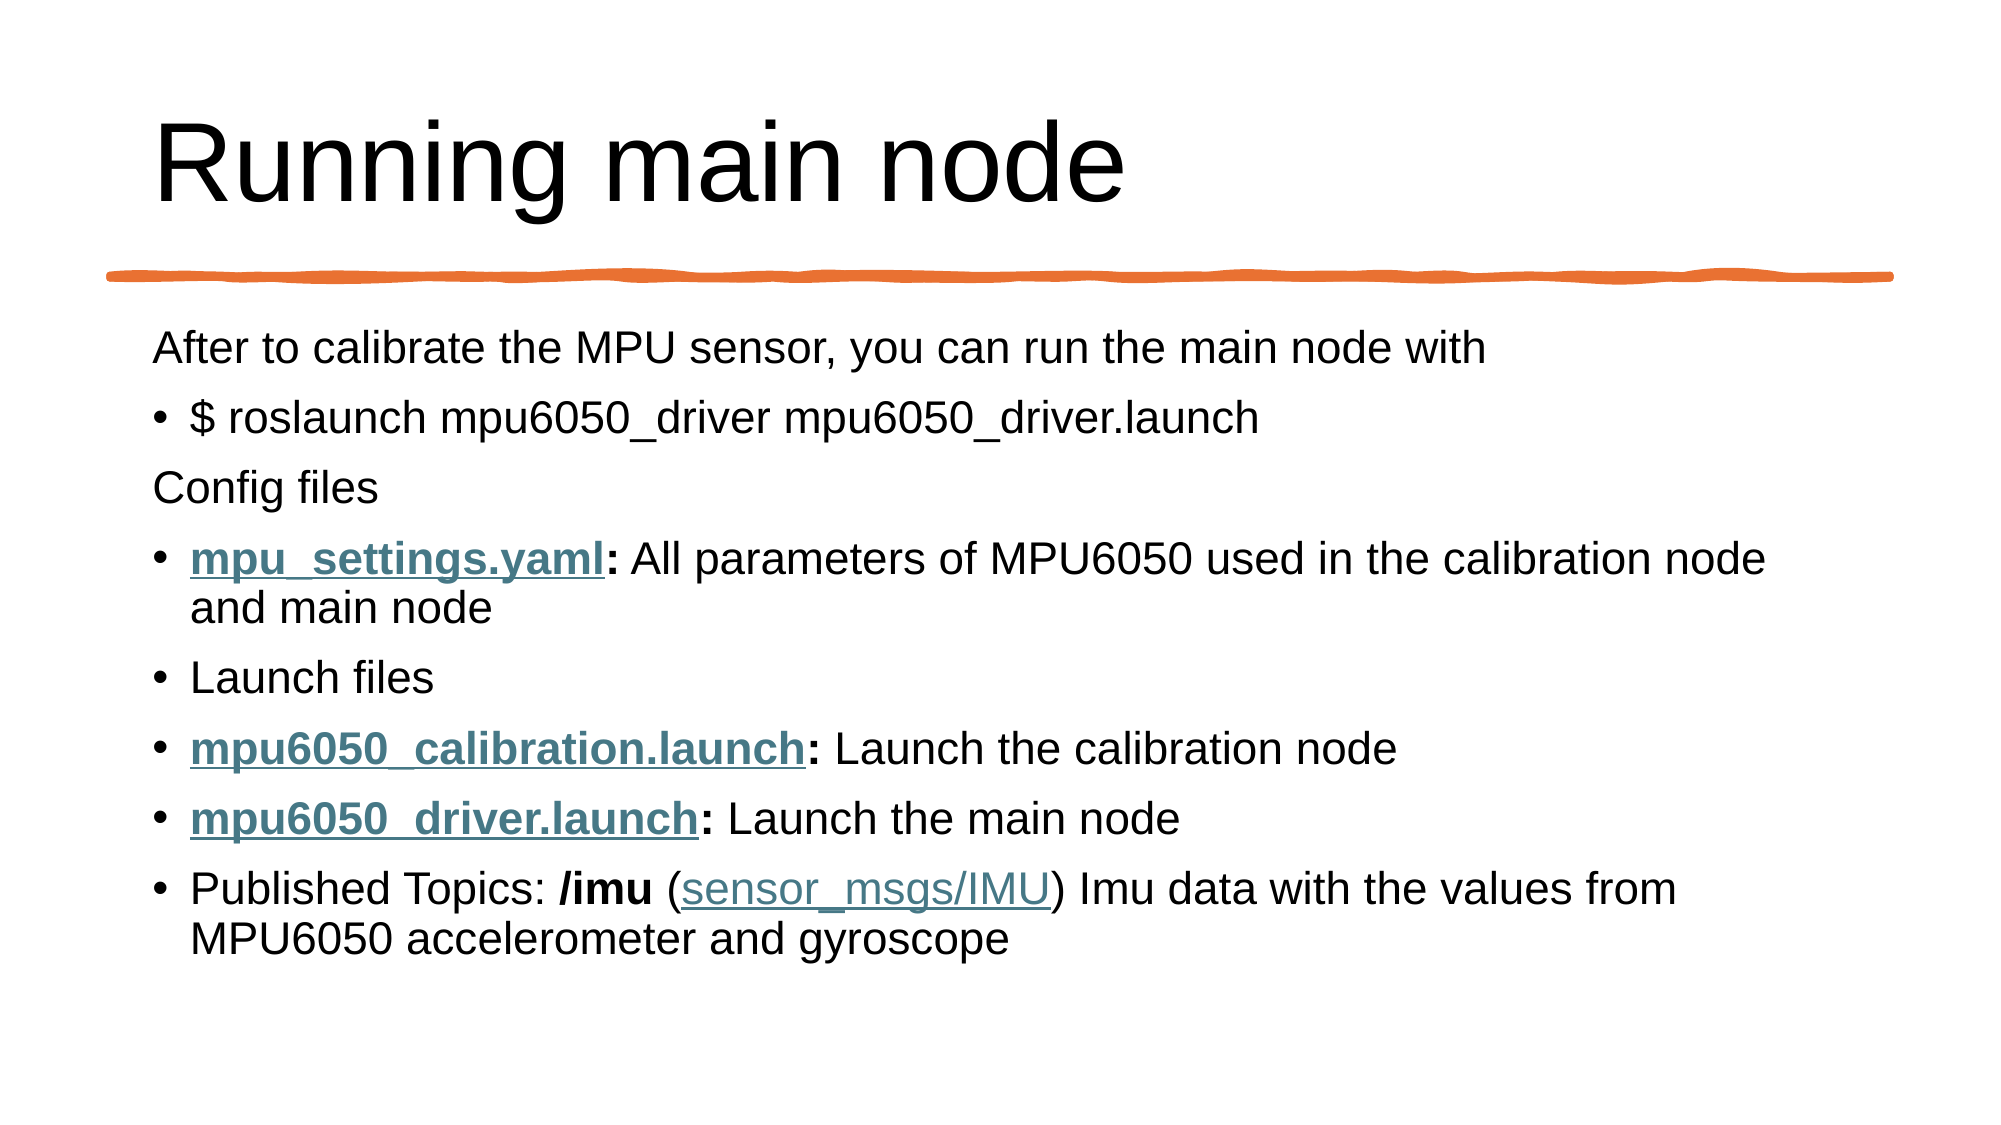

# Running main node

After to calibrate the MPU sensor, you can run the main node with
$ roslaunch mpu6050_driver mpu6050_driver.launch
Config files
mpu_settings.yaml: All parameters of MPU6050 used in the calibration node and main node
Launch files
mpu6050_calibration.launch: Launch the calibration node
mpu6050_driver.launch: Launch the main node
Published Topics: /imu (sensor_msgs/IMU) Imu data with the values from MPU6050 accelerometer and gyroscope